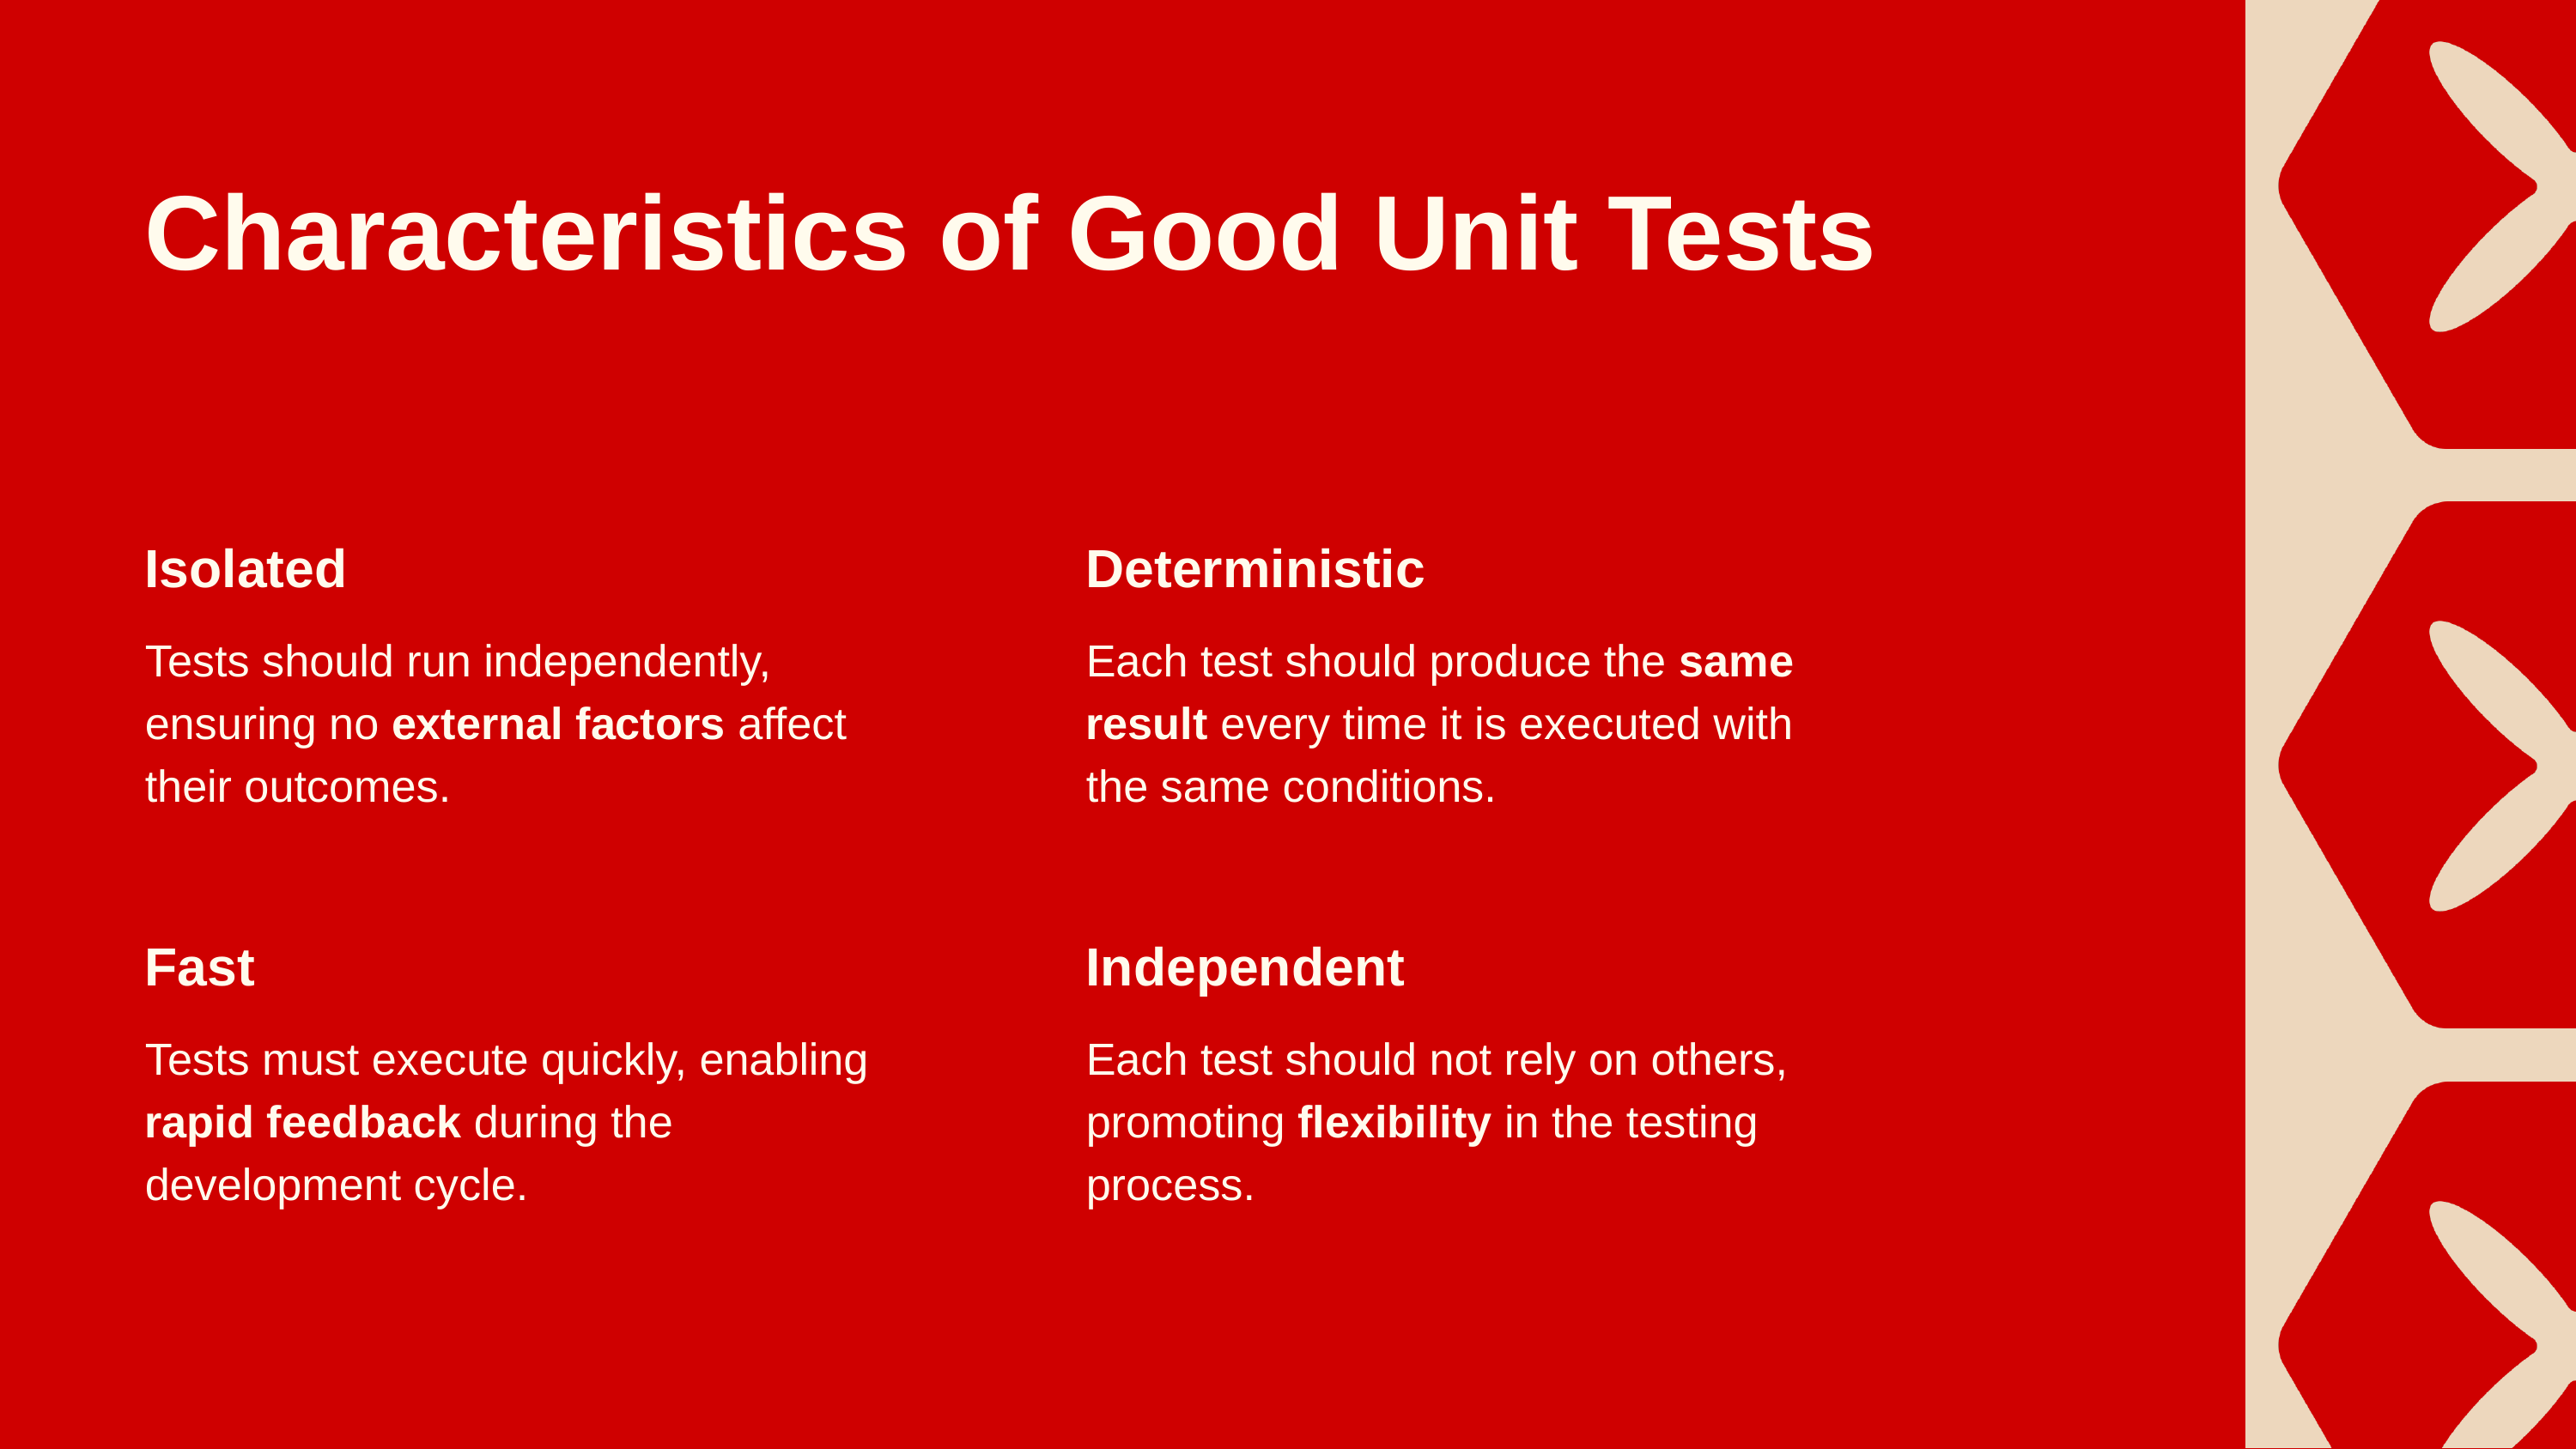

Characteristics of Good Unit Tests
Isolated
Tests should run independently, ensuring no external factors affect their outcomes.
Deterministic
Each test should produce the same result every time it is executed with the same conditions.
Fast
Tests must execute quickly, enabling rapid feedback during the development cycle.
Independent
Each test should not rely on others, promoting flexibility in the testing process.